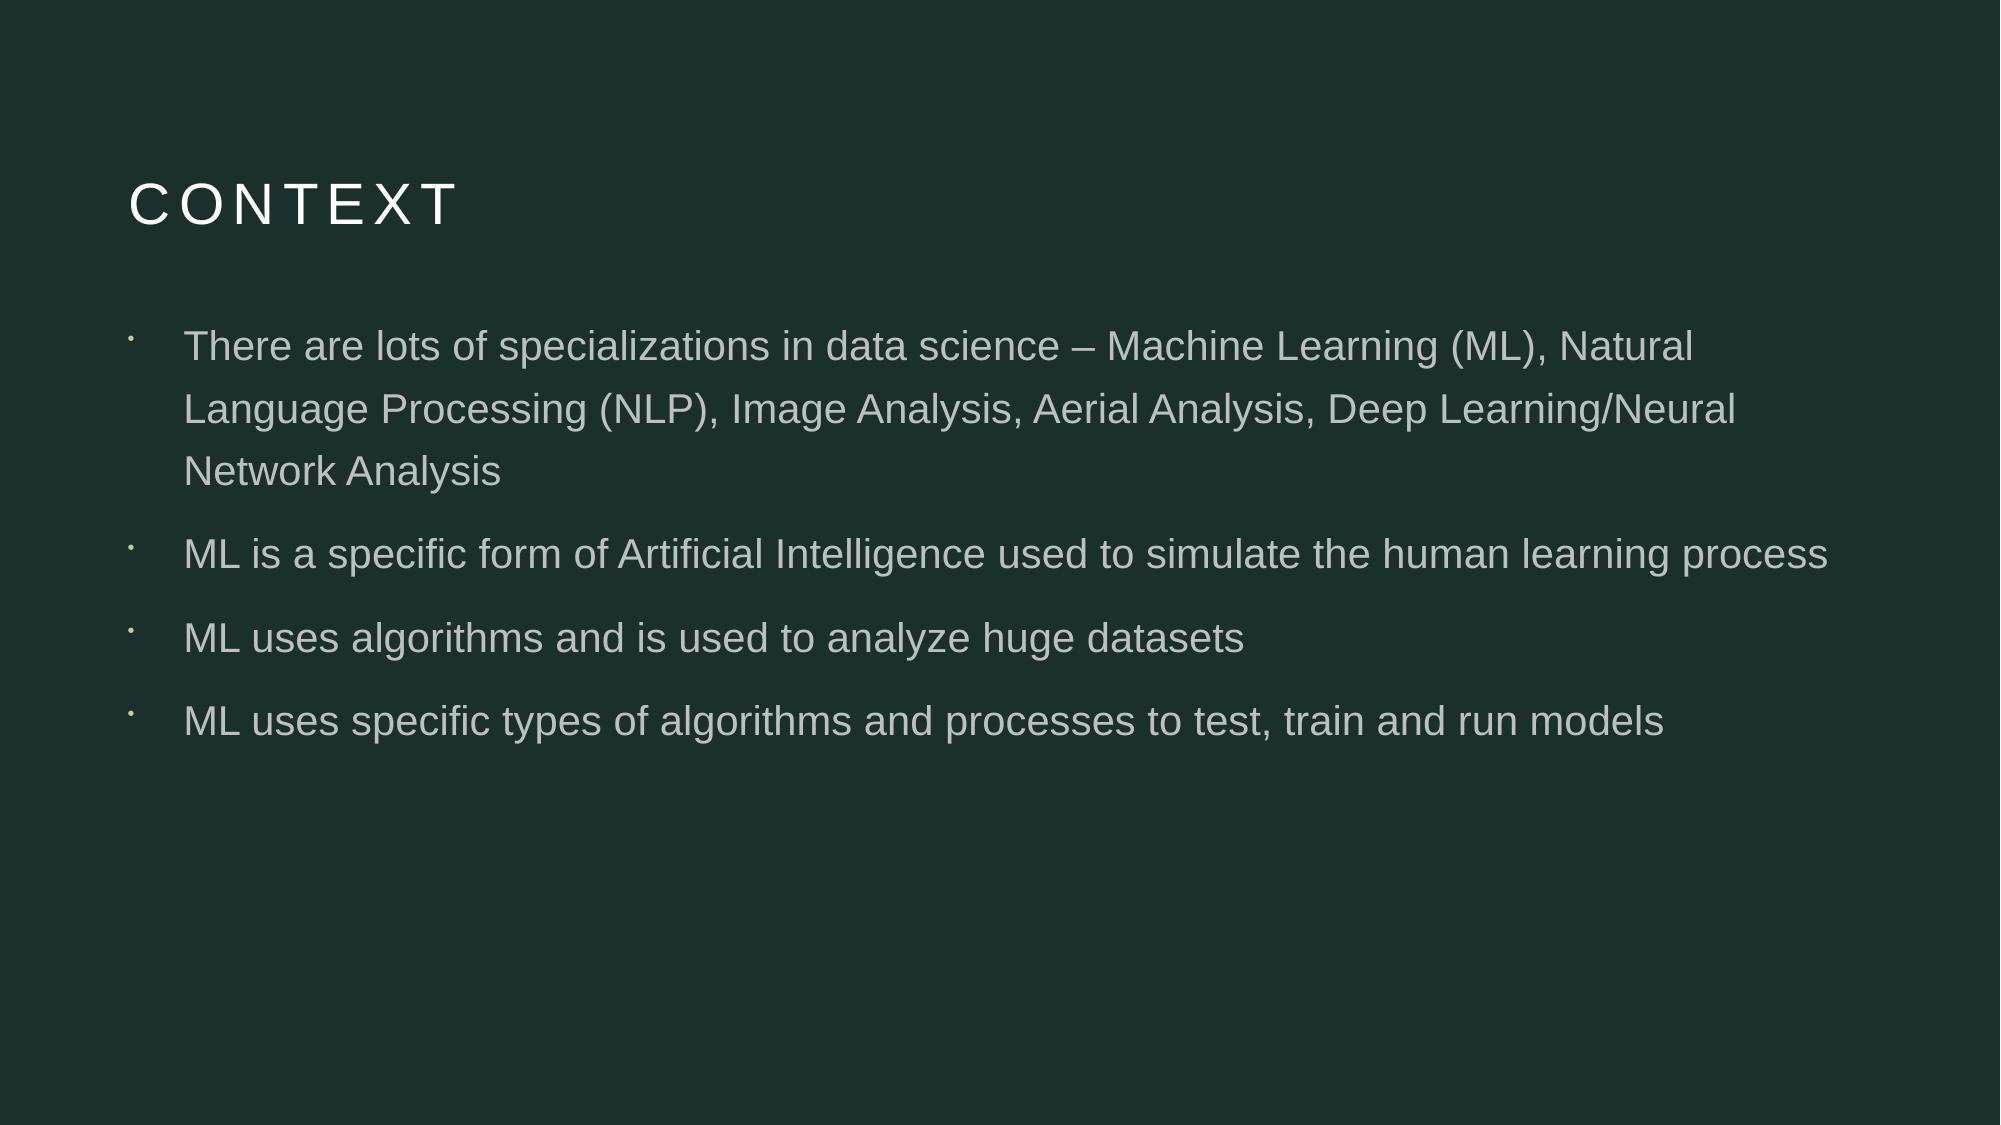

# CONTEXT
There are lots of specializations in data science – Machine Learning (ML), Natural Language Processing (NLP), Image Analysis, Aerial Analysis, Deep Learning/Neural Network Analysis
ML is a specific form of Artificial Intelligence used to simulate the human learning process
ML uses algorithms and is used to analyze huge datasets
ML uses specific types of algorithms and processes to test, train and run models